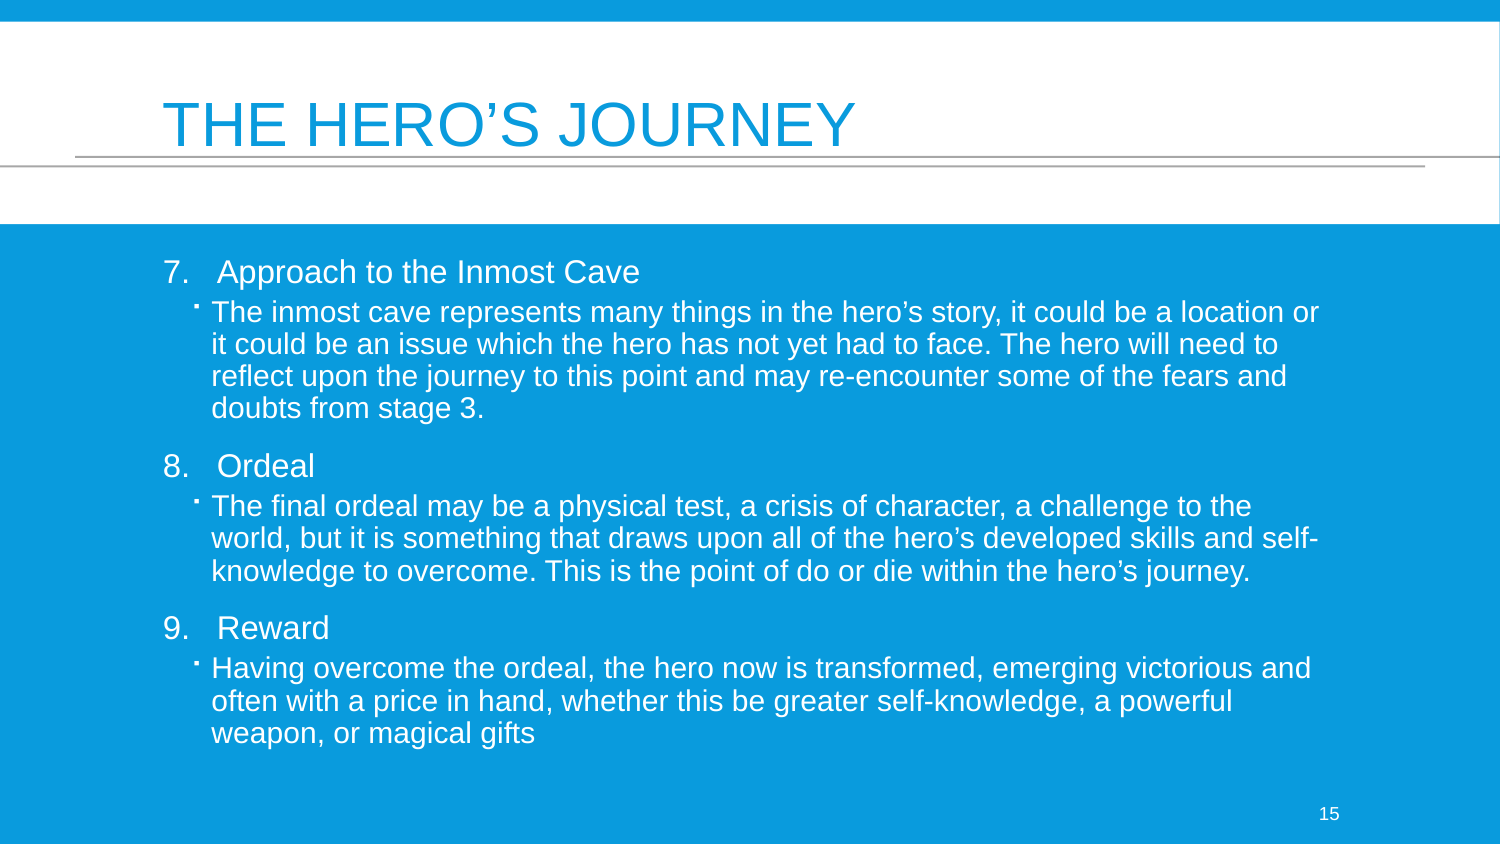

# The Hero’s journey
Approach to the Inmost Cave
The inmost cave represents many things in the hero’s story, it could be a location or it could be an issue which the hero has not yet had to face. The hero will need to reflect upon the journey to this point and may re-encounter some of the fears and doubts from stage 3.
Ordeal
The final ordeal may be a physical test, a crisis of character, a challenge to the world, but it is something that draws upon all of the hero’s developed skills and self-knowledge to overcome. This is the point of do or die within the hero’s journey.
Reward
Having overcome the ordeal, the hero now is transformed, emerging victorious and often with a price in hand, whether this be greater self-knowledge, a powerful weapon, or magical gifts
15